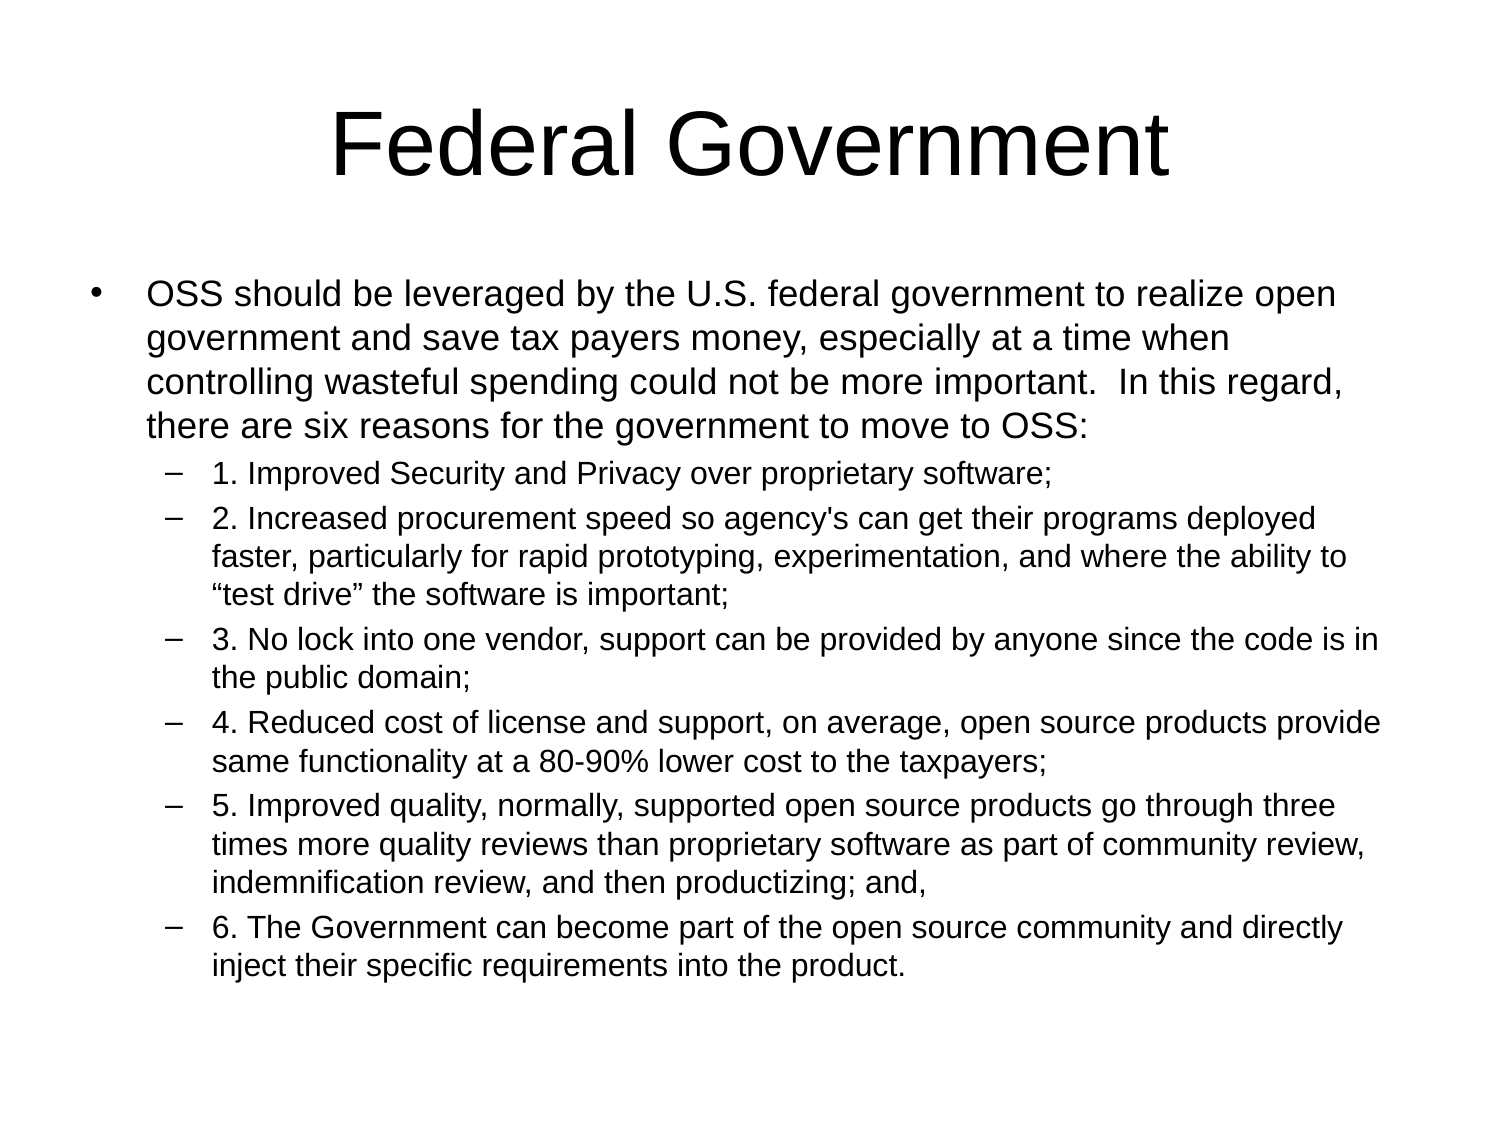

# Federal Government
OSS should be leveraged by the U.S. federal government to realize open government and save tax payers money, especially at a time when controlling wasteful spending could not be more important.  In this regard, there are six reasons for the government to move to OSS:
1. Improved Security and Privacy over proprietary software;
2. Increased procurement speed so agency's can get their programs deployed faster, particularly for rapid prototyping, experimentation, and where the ability to “test drive” the software is important;
3. No lock into one vendor, support can be provided by anyone since the code is in the public domain;
4. Reduced cost of license and support, on average, open source products provide same functionality at a 80-90% lower cost to the taxpayers;
5. Improved quality, normally, supported open source products go through three times more quality reviews than proprietary software as part of community review, indemnification review, and then productizing; and,
6. The Government can become part of the open source community and directly inject their specific requirements into the product.